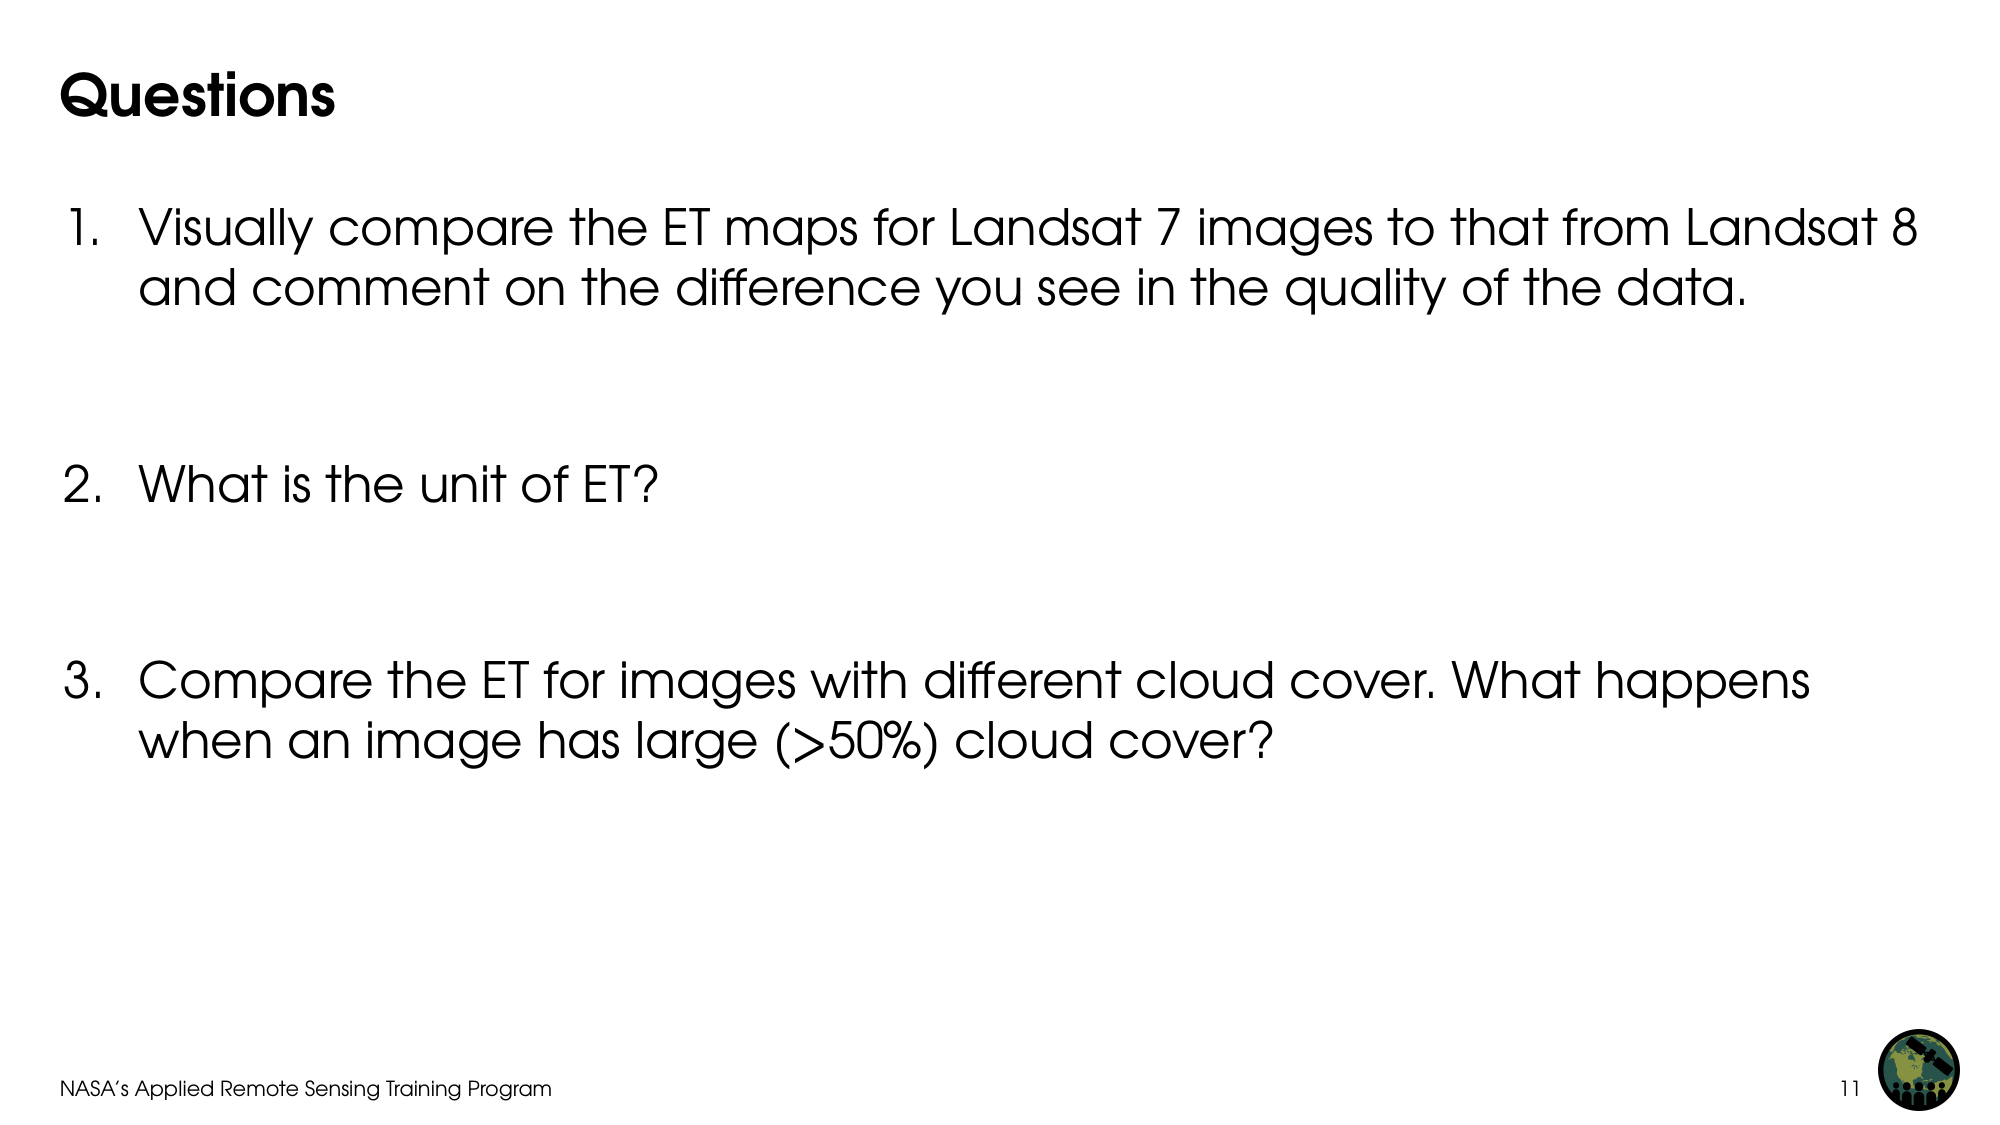

# Questions
Visually compare the ET maps for Landsat 7 images to that from Landsat 8 and comment on the difference you see in the quality of the data.
What is the unit of ET?
Compare the ET for images with different cloud cover. What happens when an image has large (>50%) cloud cover?